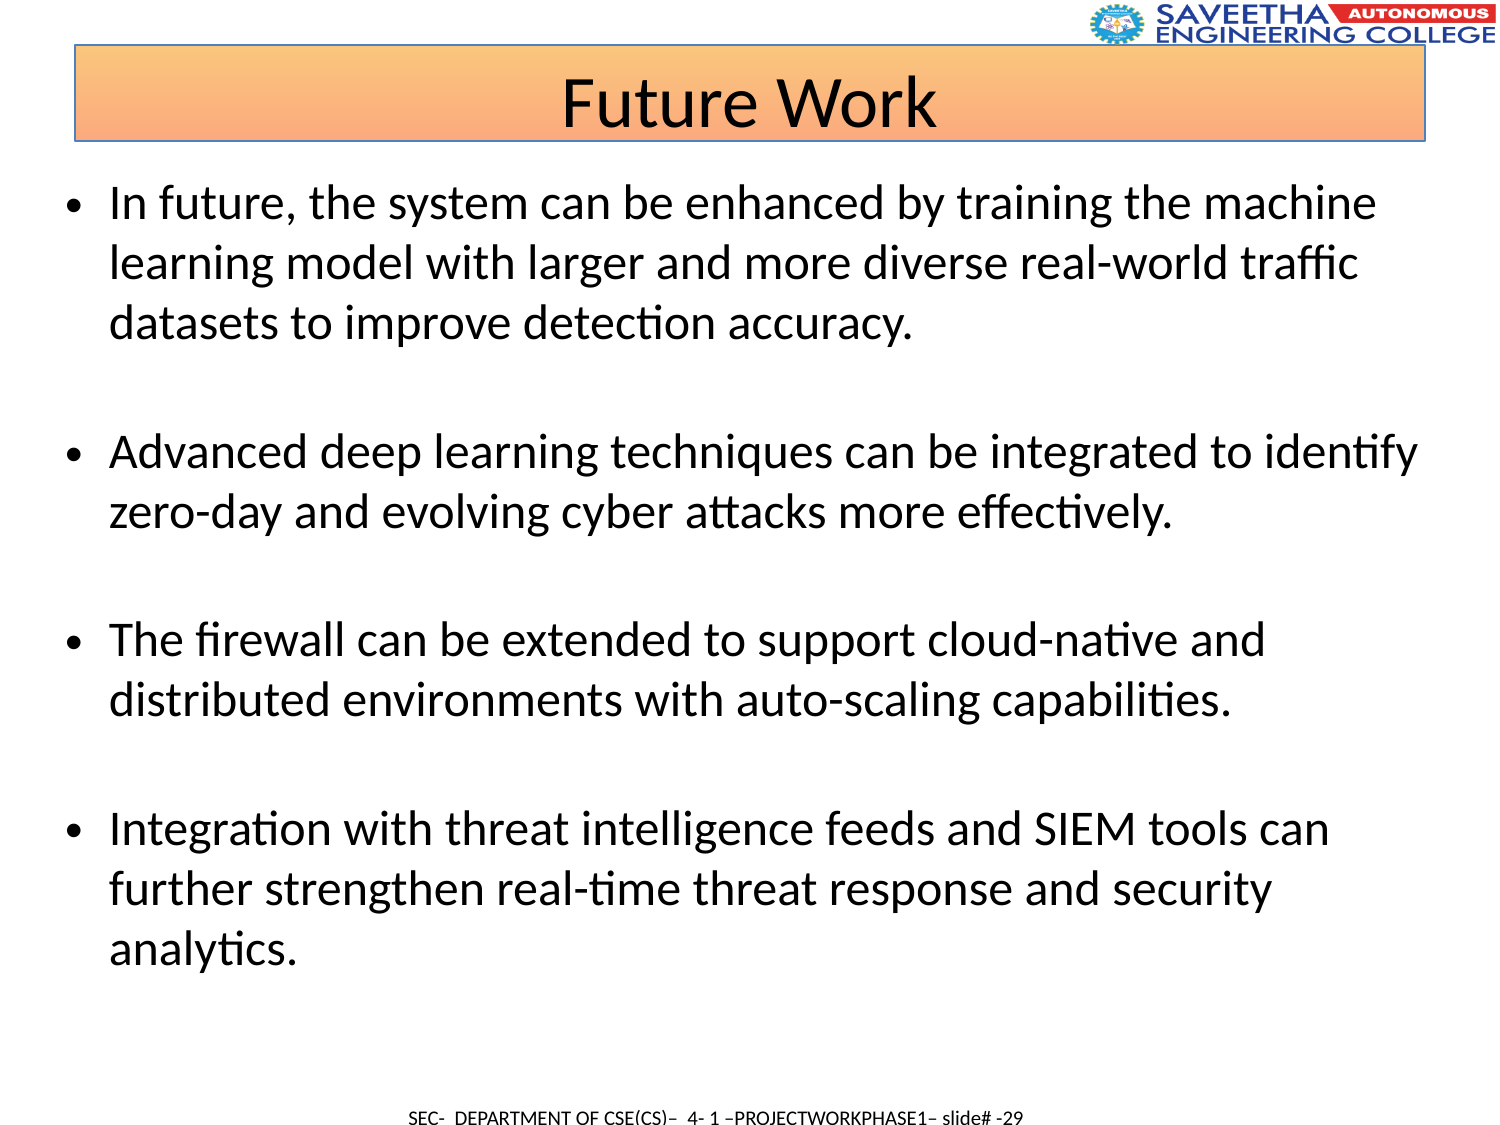

Future Work
In future, the system can be enhanced by training the machine learning model with larger and more diverse real-world traffic datasets to improve detection accuracy.
Advanced deep learning techniques can be integrated to identify zero-day and evolving cyber attacks more effectively.
The firewall can be extended to support cloud-native and distributed environments with auto-scaling capabilities.
Integration with threat intelligence feeds and SIEM tools can further strengthen real-time threat response and security analytics.